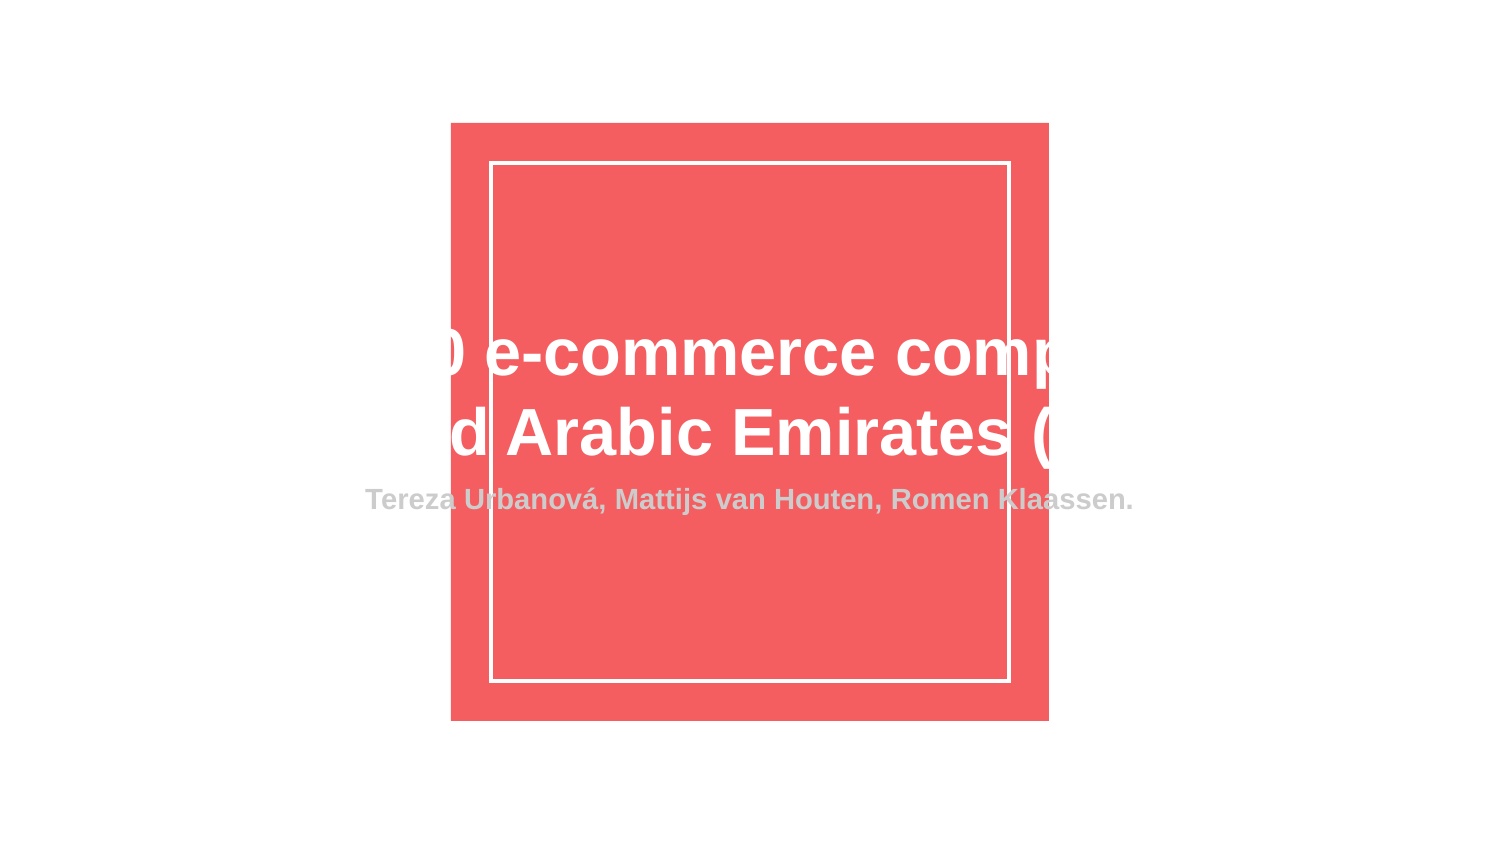

# Top 10 e-commerce companies
United Arabic Emirates (UAE)
Tereza Urbanová, Mattijs van Houten, Romen Klaassen.